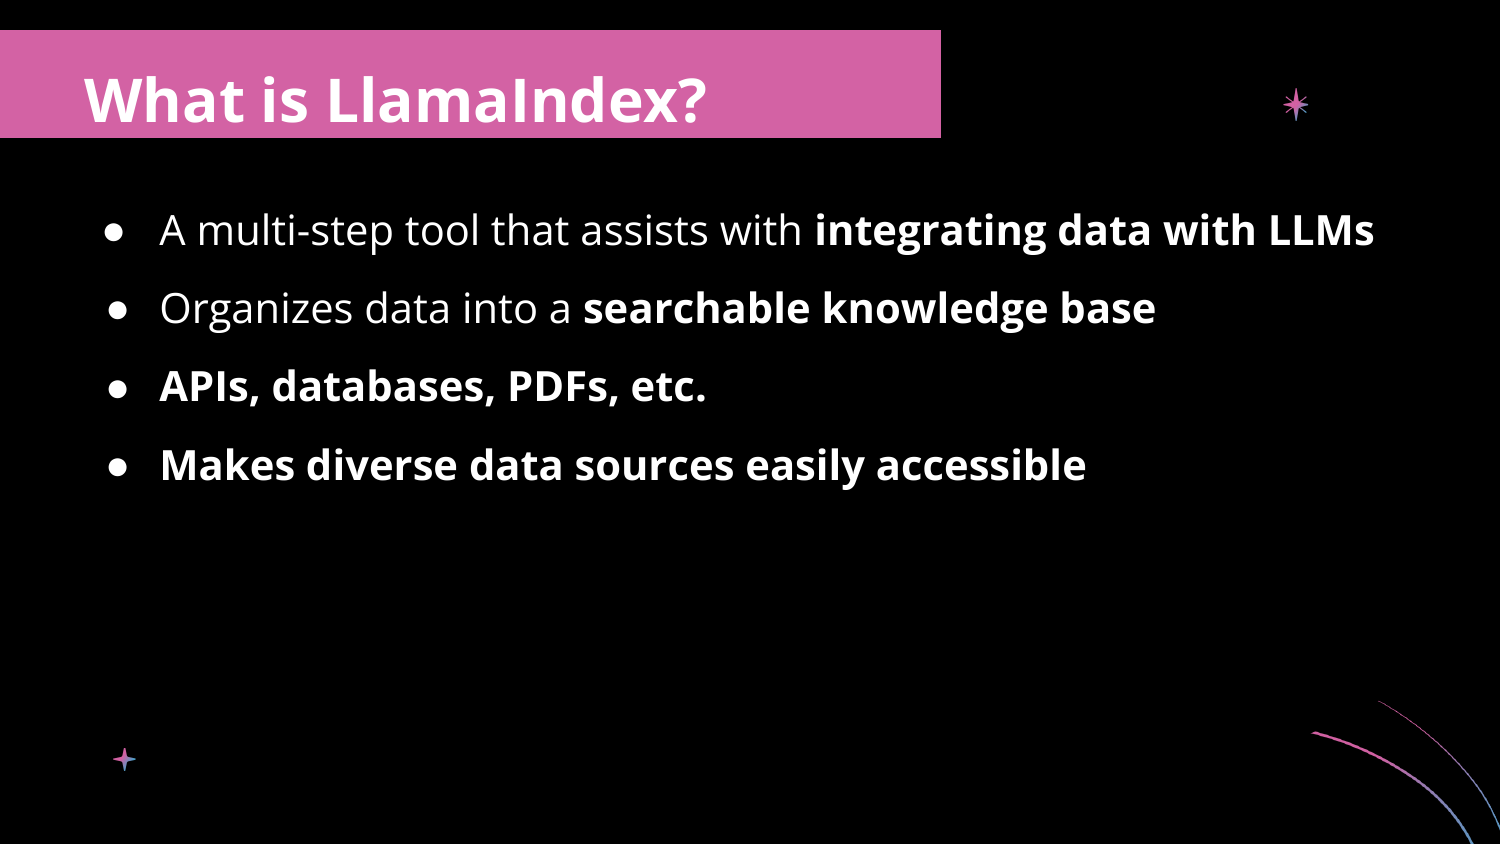

What is LlamaIndex?

A multi-step tool that assists with integrating data with LLMs
Organizes data into a searchable knowledge base
APIs, databases, PDFs, etc.
Makes diverse data sources easily accessible